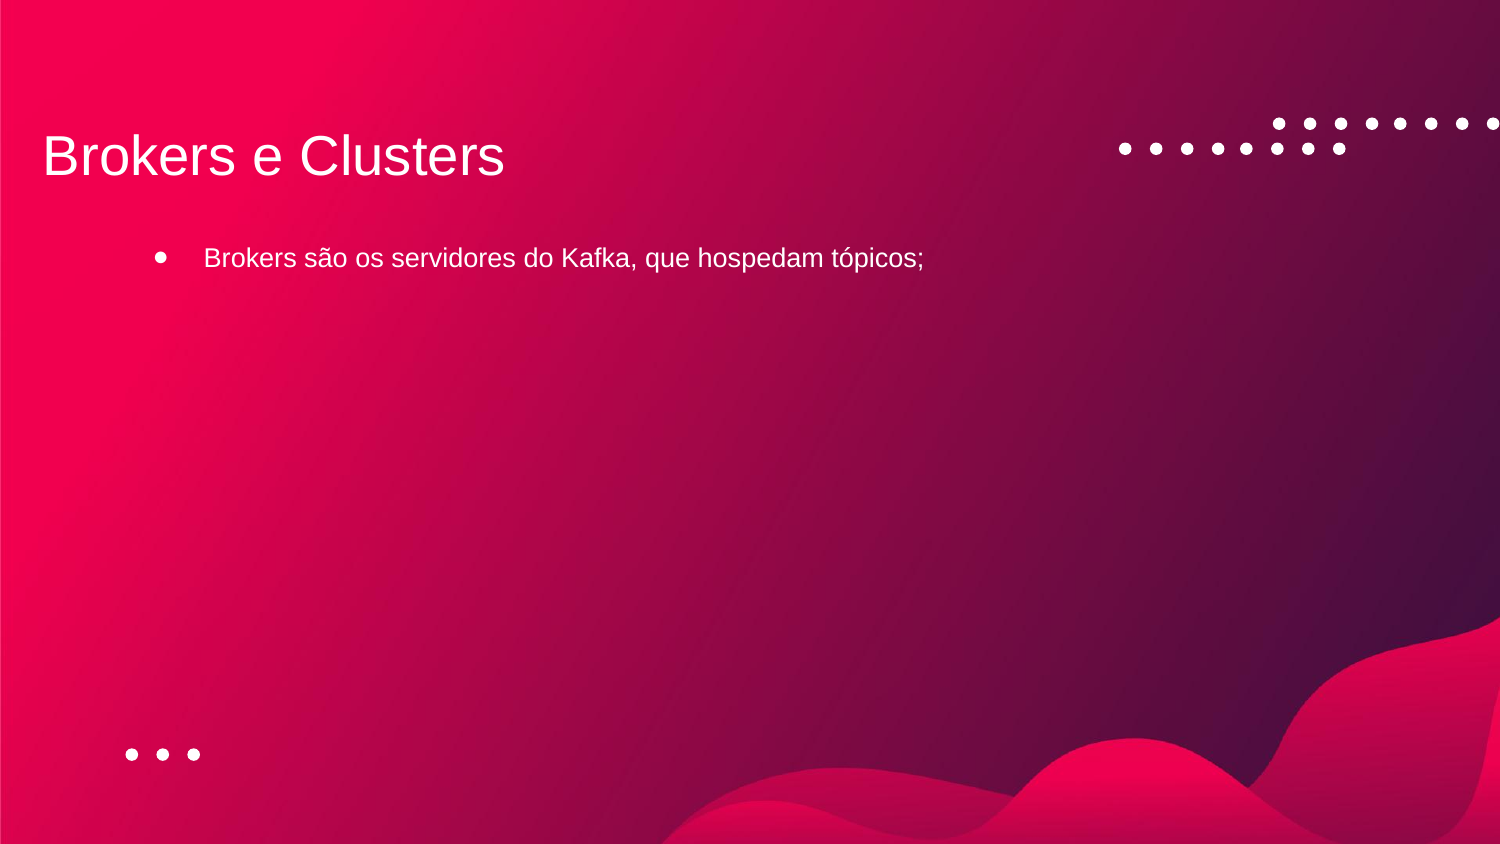

# Brokers e Clusters

Brokers são os servidores do Kafka, que hospedam tópicos;